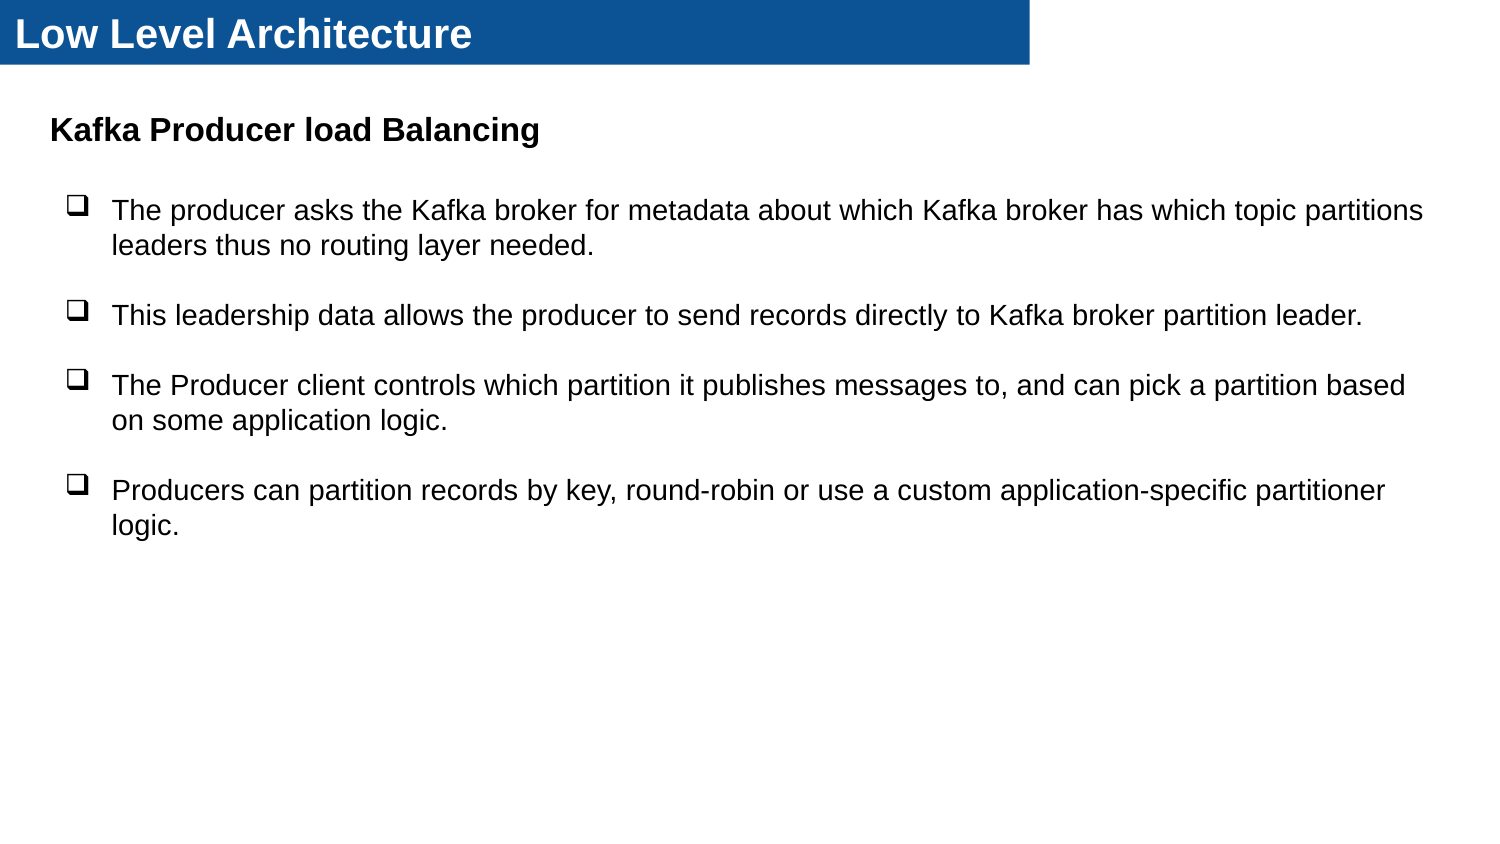

Low Level Architecture

Kafka Producer load Balancing
The producer asks the Kafka broker for metadata about which Kafka broker has which topic partitions leaders thus no routing layer needed.

This leadership data allows the producer to send records directly to Kafka broker partition leader.

The Producer client controls which partition it publishes messages to, and can pick a partition based on some application logic.

Producers can partition records by key, round-robin or use a custom application-specific partitioner logic.